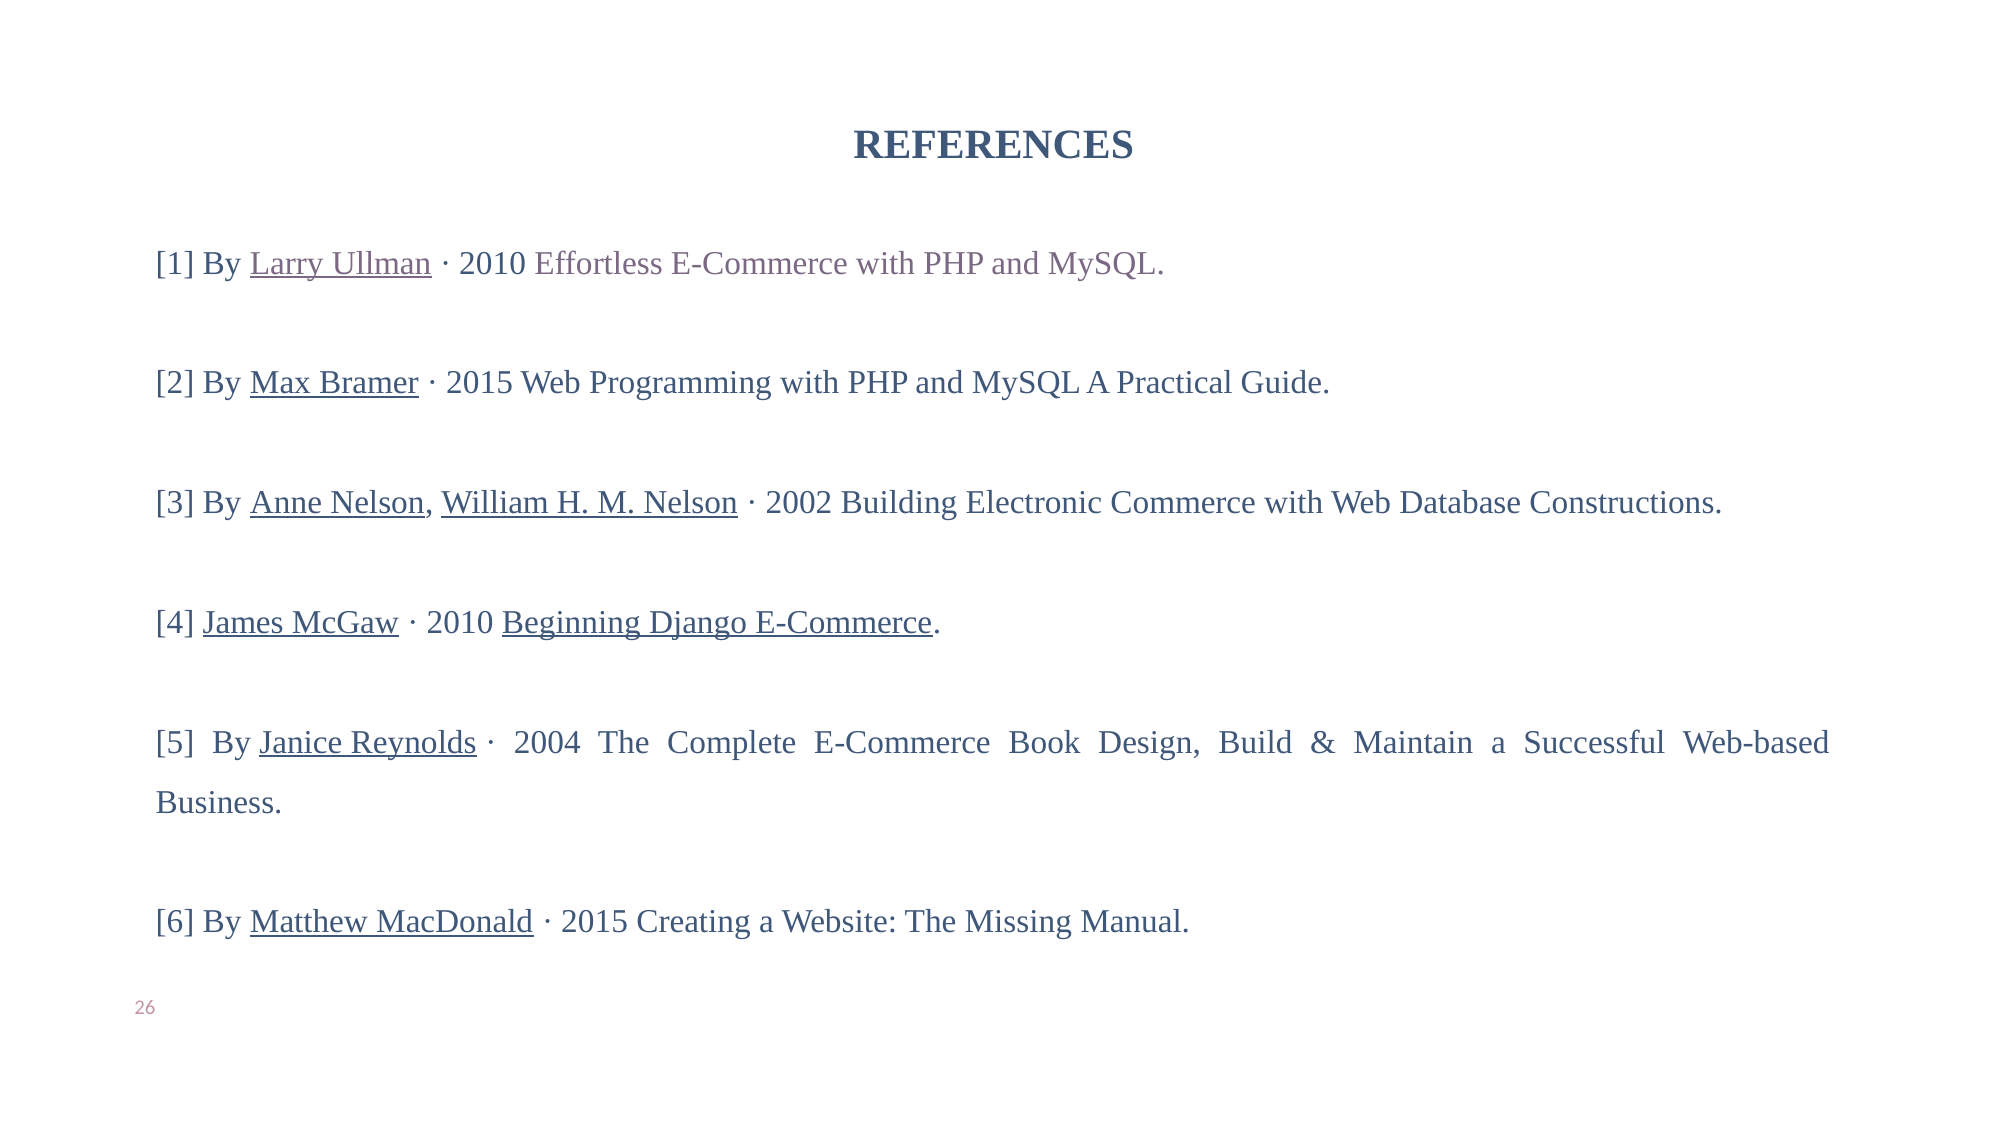

REFERENCES

[1] By Larry Ullman · 2010 Effortless E-Commerce with PHP and MySQL.

[2] By Max Bramer · 2015 Web Programming with PHP and MySQL A Practical Guide.

[3] By Anne Nelson, William H. M. Nelson · 2002 Building Electronic Commerce with Web Database Constructions.

[4] James McGaw · 2010 Beginning Django E-Commerce.

[5] By Janice Reynolds · 2004 The Complete E-Commerce Book Design, Build & Maintain a Successful Web-based Business.

[6] By Matthew MacDonald · 2015 Creating a Website: The Missing Manual.
26